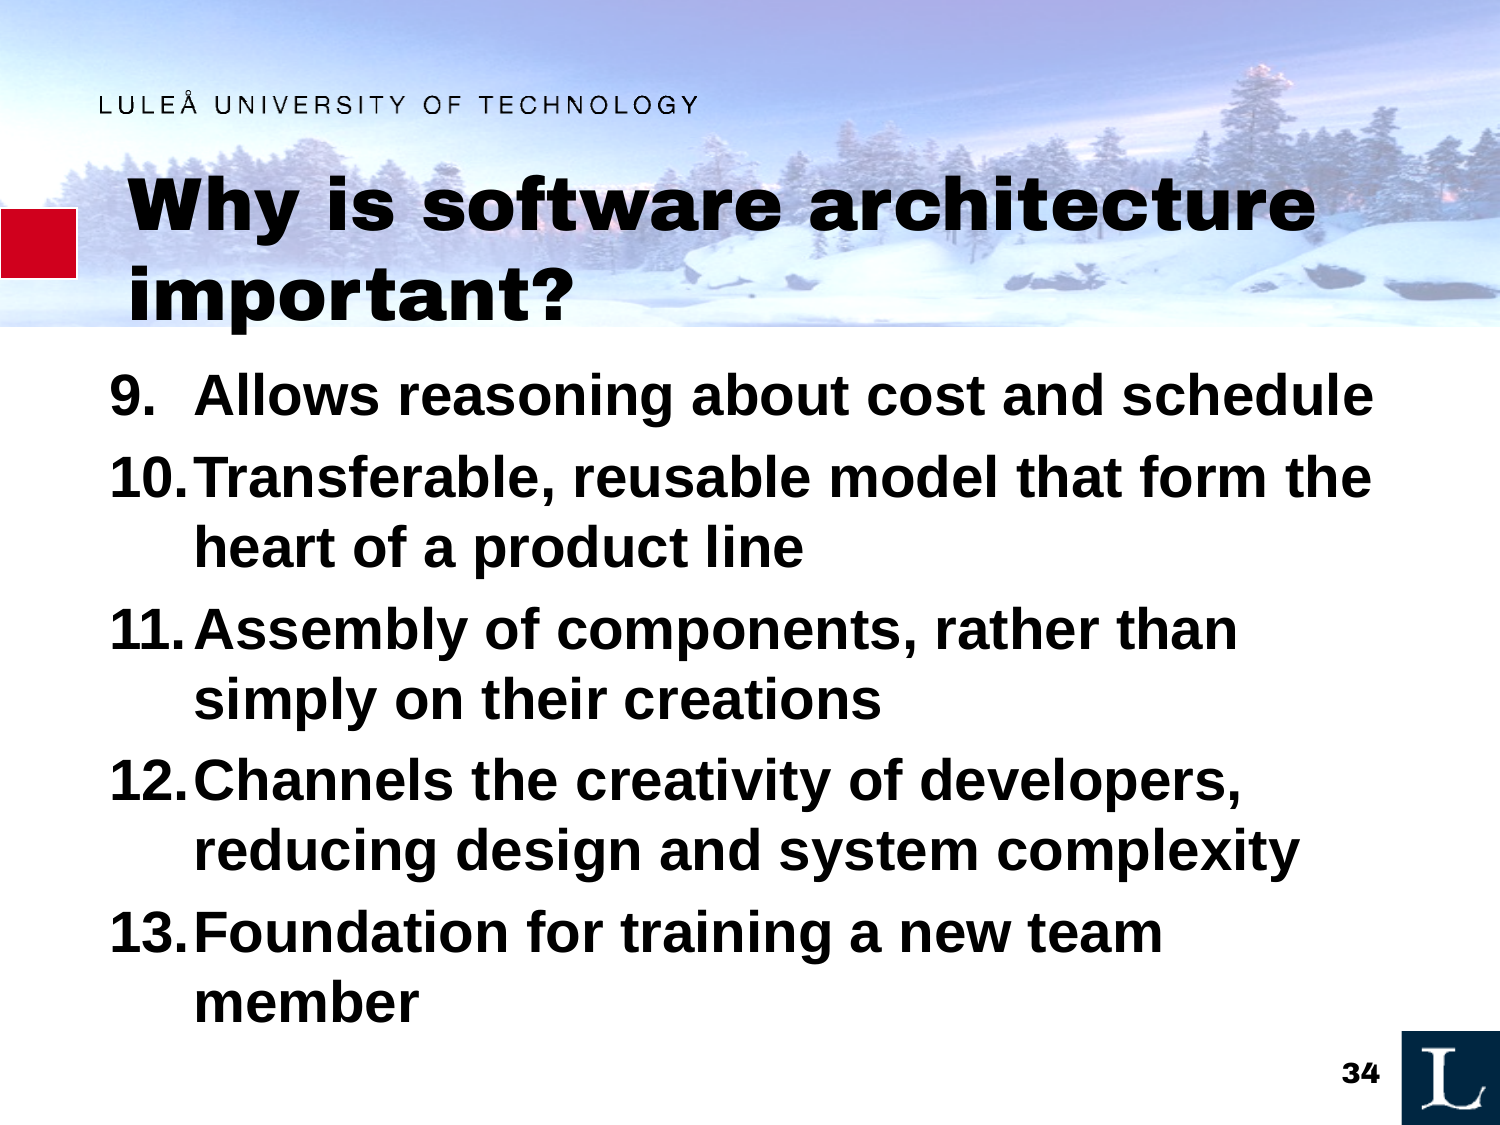

# Why is software architecture important?
Allows reasoning about cost and schedule
Transferable, reusable model that form the heart of a product line
Assembly of components, rather than simply on their creations
Channels the creativity of developers, reducing design and system complexity
Foundation for training a new team member

34